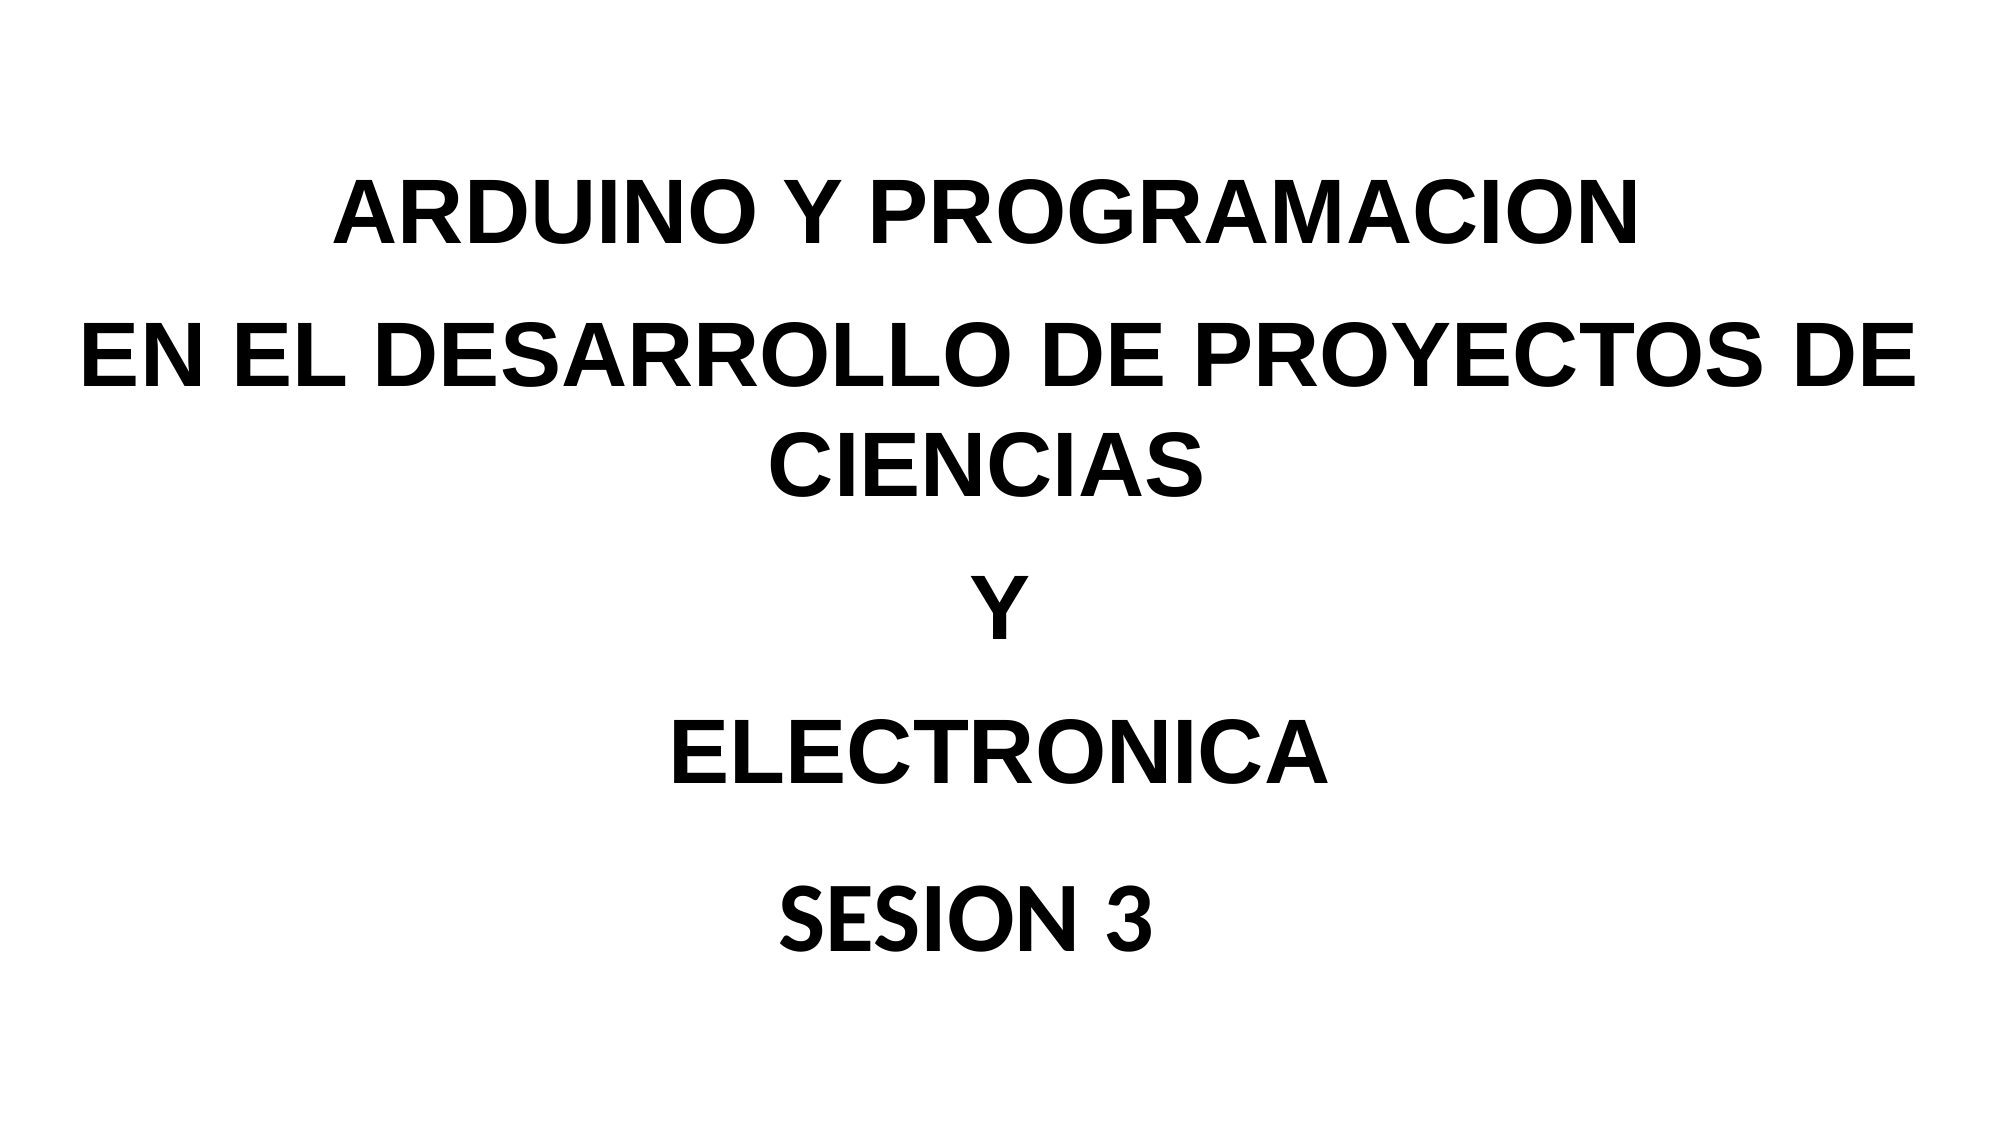

ARDUINO Y PROGRAMACION
EN EL DESARROLLO DE PROYECTOS DE CIENCIAS
Y
ELECTRONICA
SESION 3